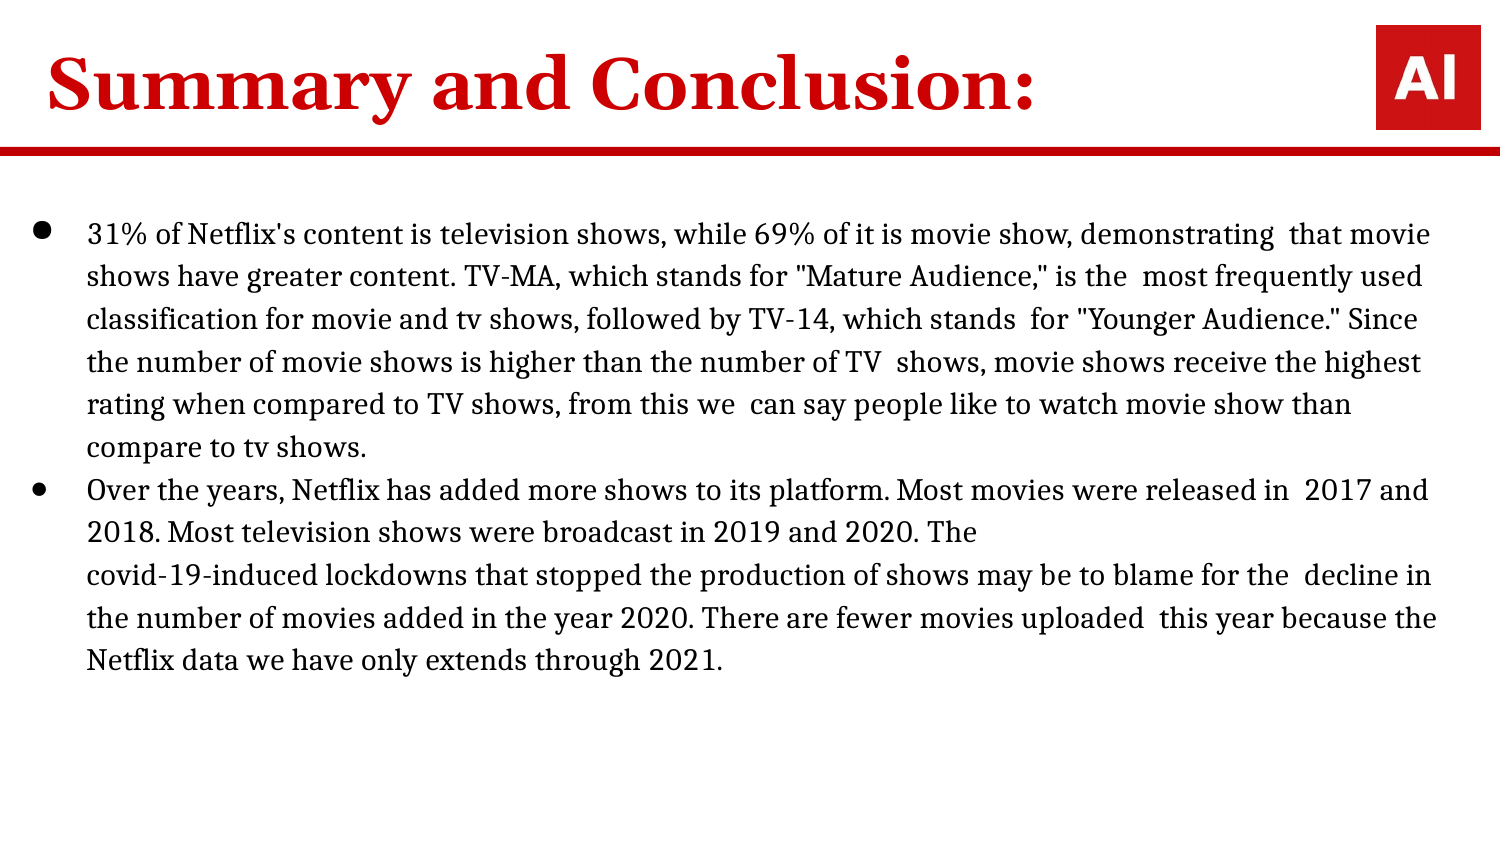

# Summary and Conclusion:

31% of Netflix's content is television shows, while 69% of it is movie show, demonstrating  that movie shows have greater content. TV-MA, which stands for "Mature Audience," is the  most frequently used classification for movie and tv shows, followed by TV-14, which stands  for "Younger Audience." Since the number of movie shows is higher than the number of TV  shows, movie shows receive the highest rating when compared to TV shows, from this we  can say people like to watch movie show than compare to tv shows.
Over the years, Netflix has added more shows to its platform. Most movies were released in  2017 and 2018. Most television shows were broadcast in 2019 and 2020. The
covid-19-induced lockdowns that stopped the production of shows may be to blame for the  decline in the number of movies added in the year 2020. There are fewer movies uploaded  this year because the Netflix data we have only extends through 2021.